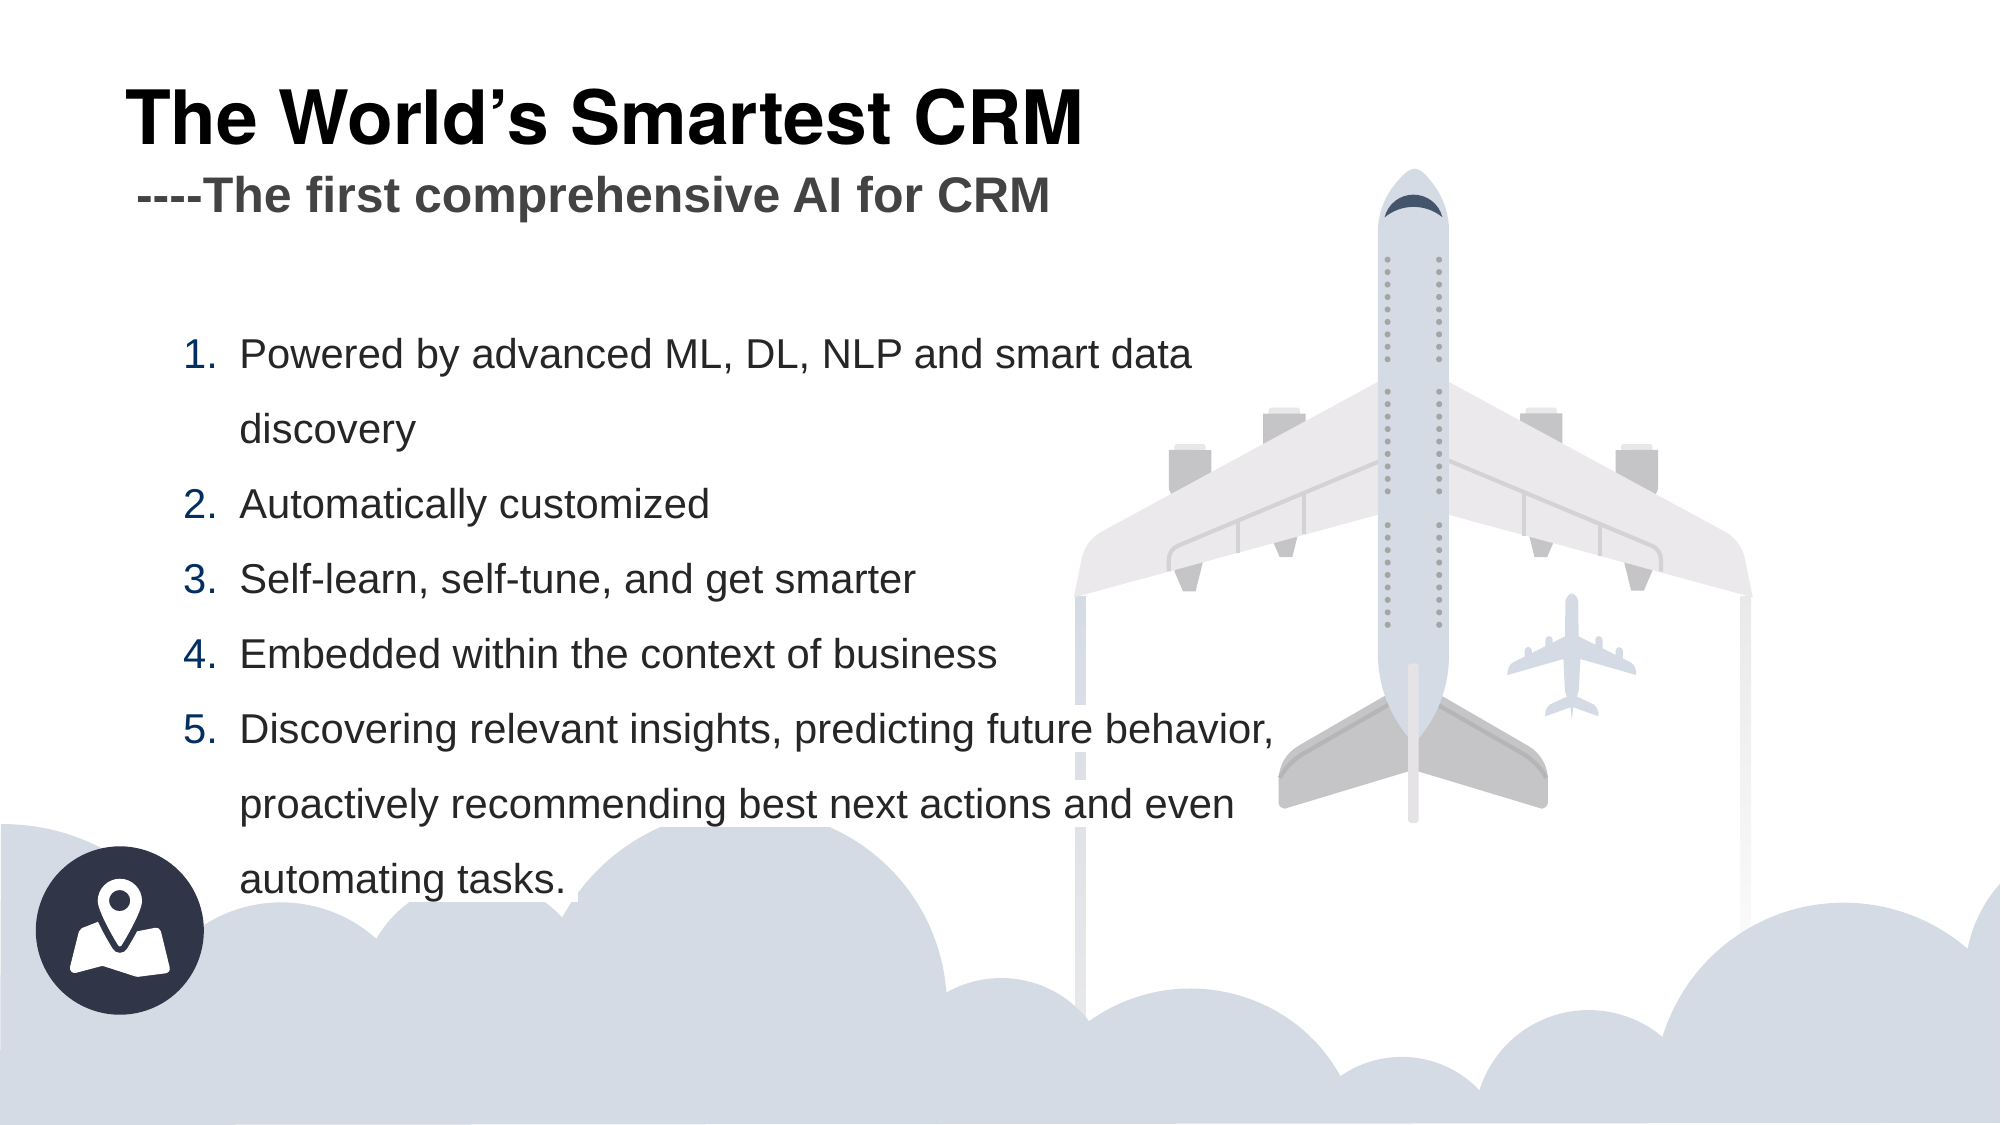

# The World’s Smartest CRM
----The first comprehensive AI for CRM
Powered by advanced ML, DL, NLP and smart data discovery
Automatically customized
Self-learn, self-tune, and get smarter
Embedded within the context of business
Discovering relevant insights, predicting future behavior, proactively recommending best next actions and even automating tasks.